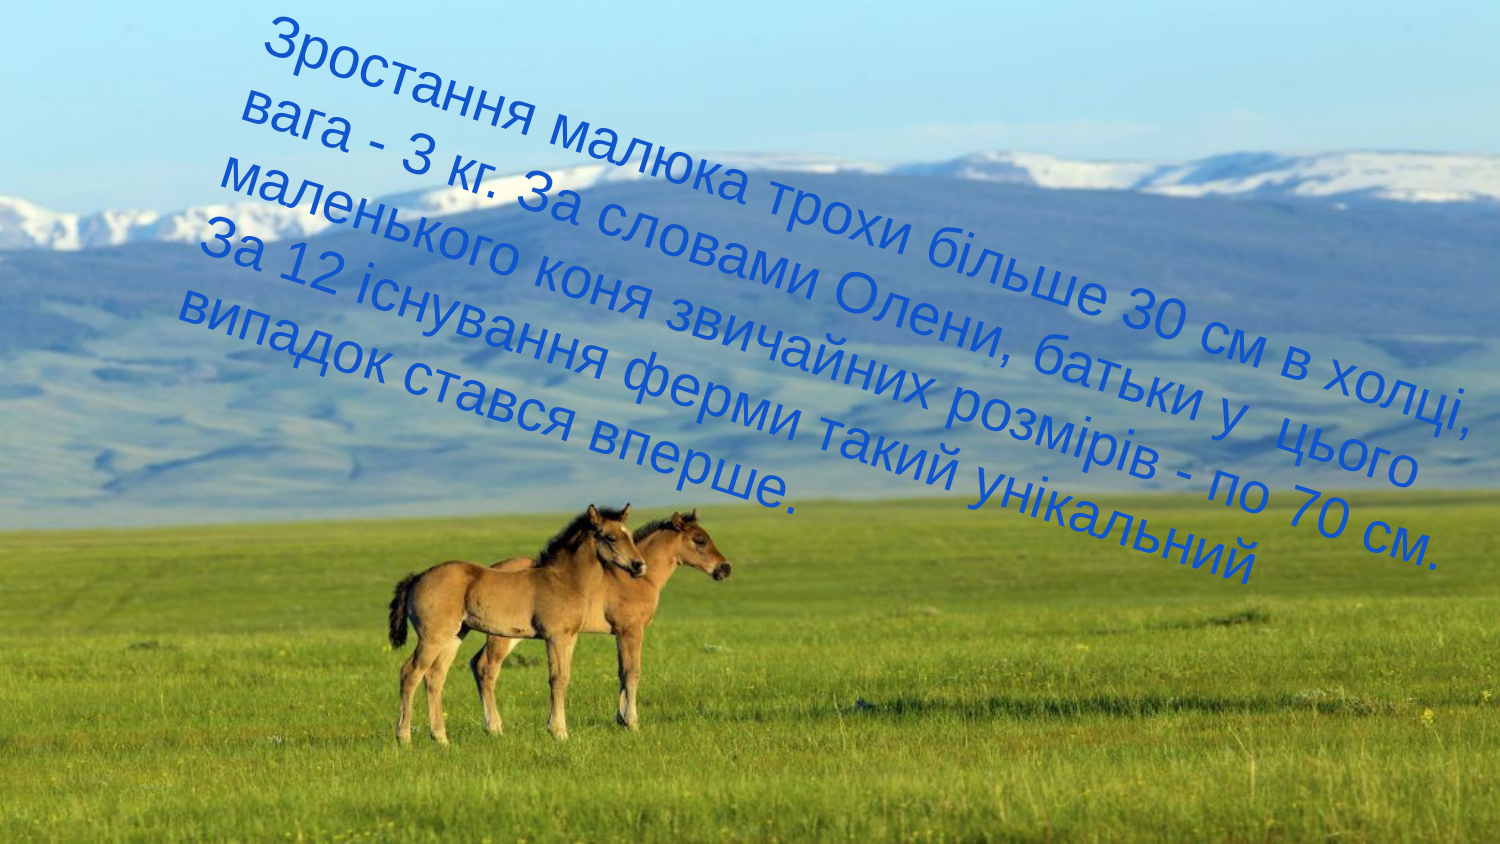

# Зростання малюка трохи більше 30 см в холці, вага - 3 кг. За словами Олени, батьки у  цього маленького коня звичайних розмірів - по 70 см. За 12 існування ферми такий унікальний випадок стався вперше.